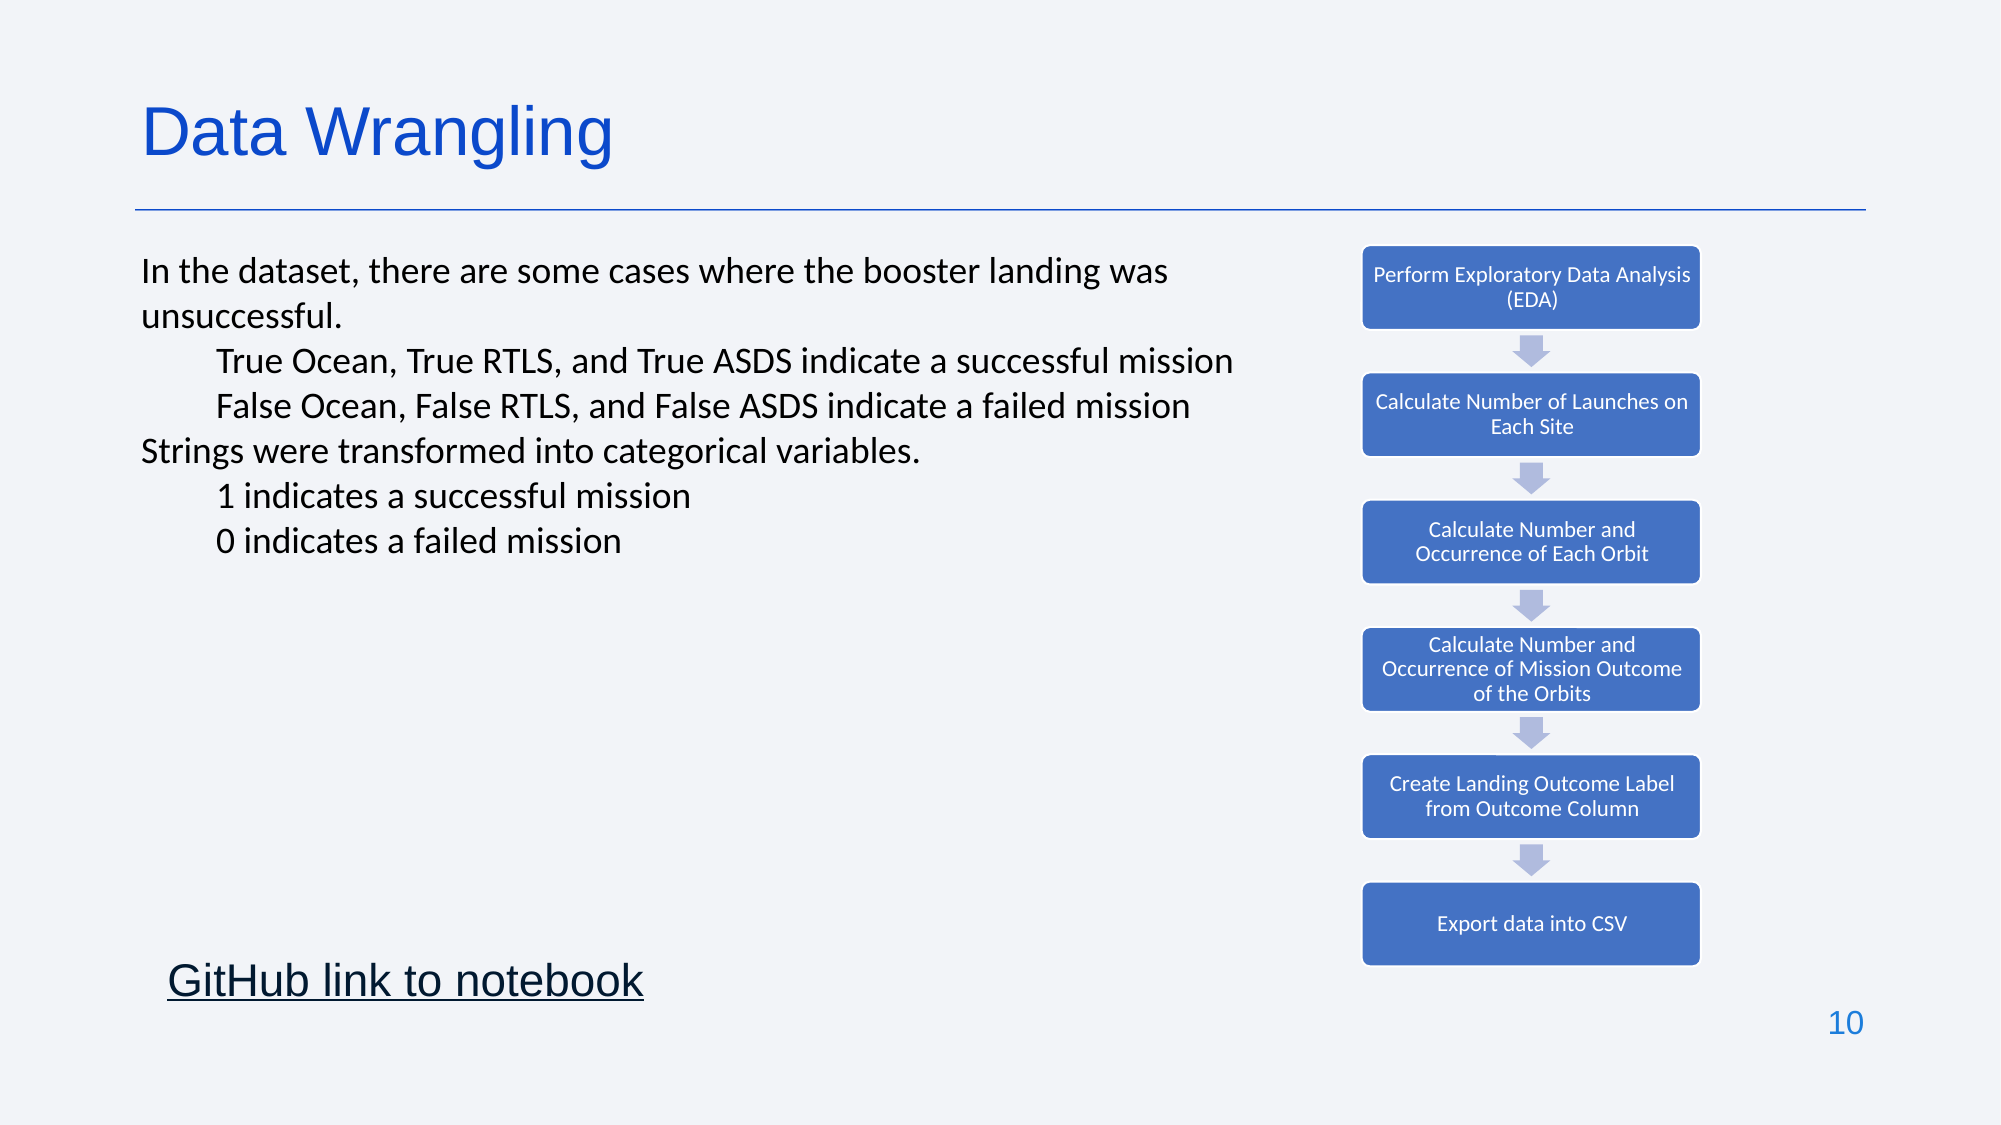

Data Wrangling
In the dataset, there are some cases where the booster landing was unsuccessful.
True Ocean, True RTLS, and True ASDS indicate a successful mission
False Ocean, False RTLS, and False ASDS indicate a failed mission
Strings were transformed into categorical variables.
1 indicates a successful mission
0 indicates a failed mission

Perform Exploratory Data Analysis (EDA)

Calculate Number of Launches on Each Site

Calculate Number and Occurrence of Each Orbit

Calculate Number and Occurrence of Mission Outcome of the Orbits

Create Landing Outcome Label from Outcome Column

Export data into CSV
GitHub link to notebook
10